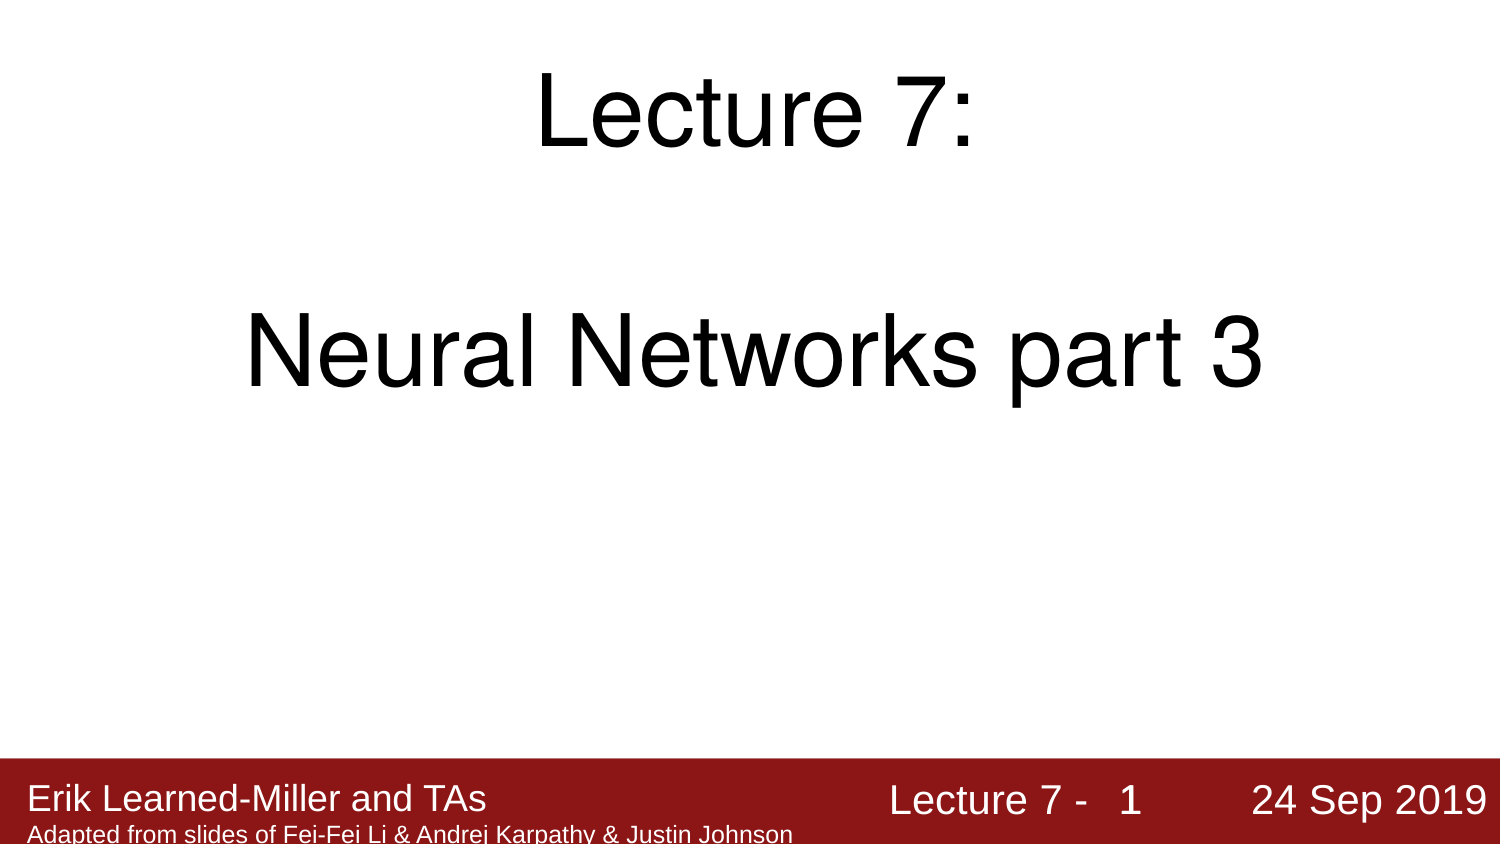

Lecture 7:

Neural Networks part 3

1
1